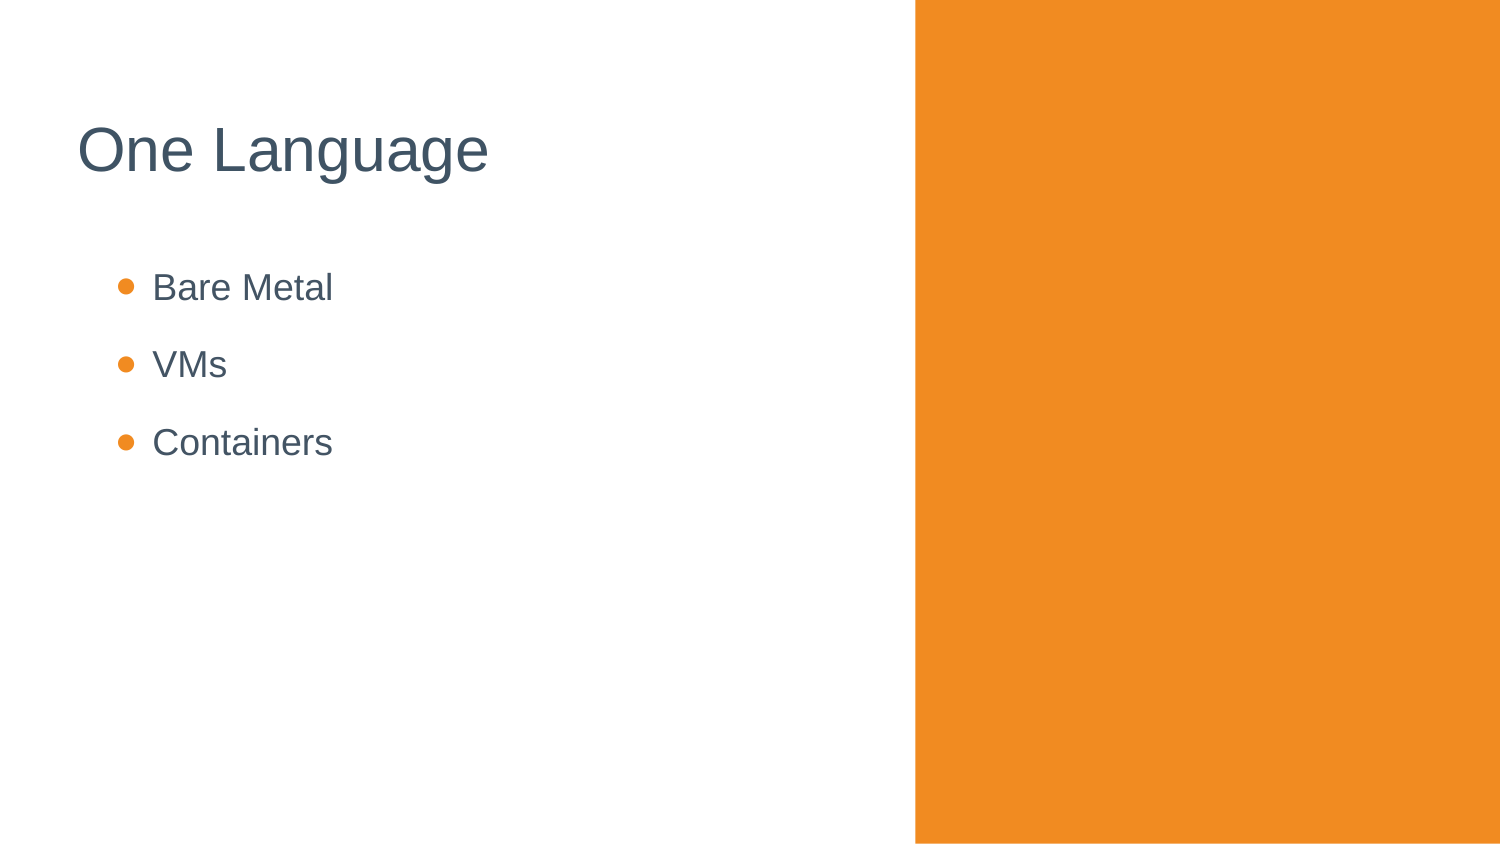

# One Language
Bare Metal
VMs
Containers